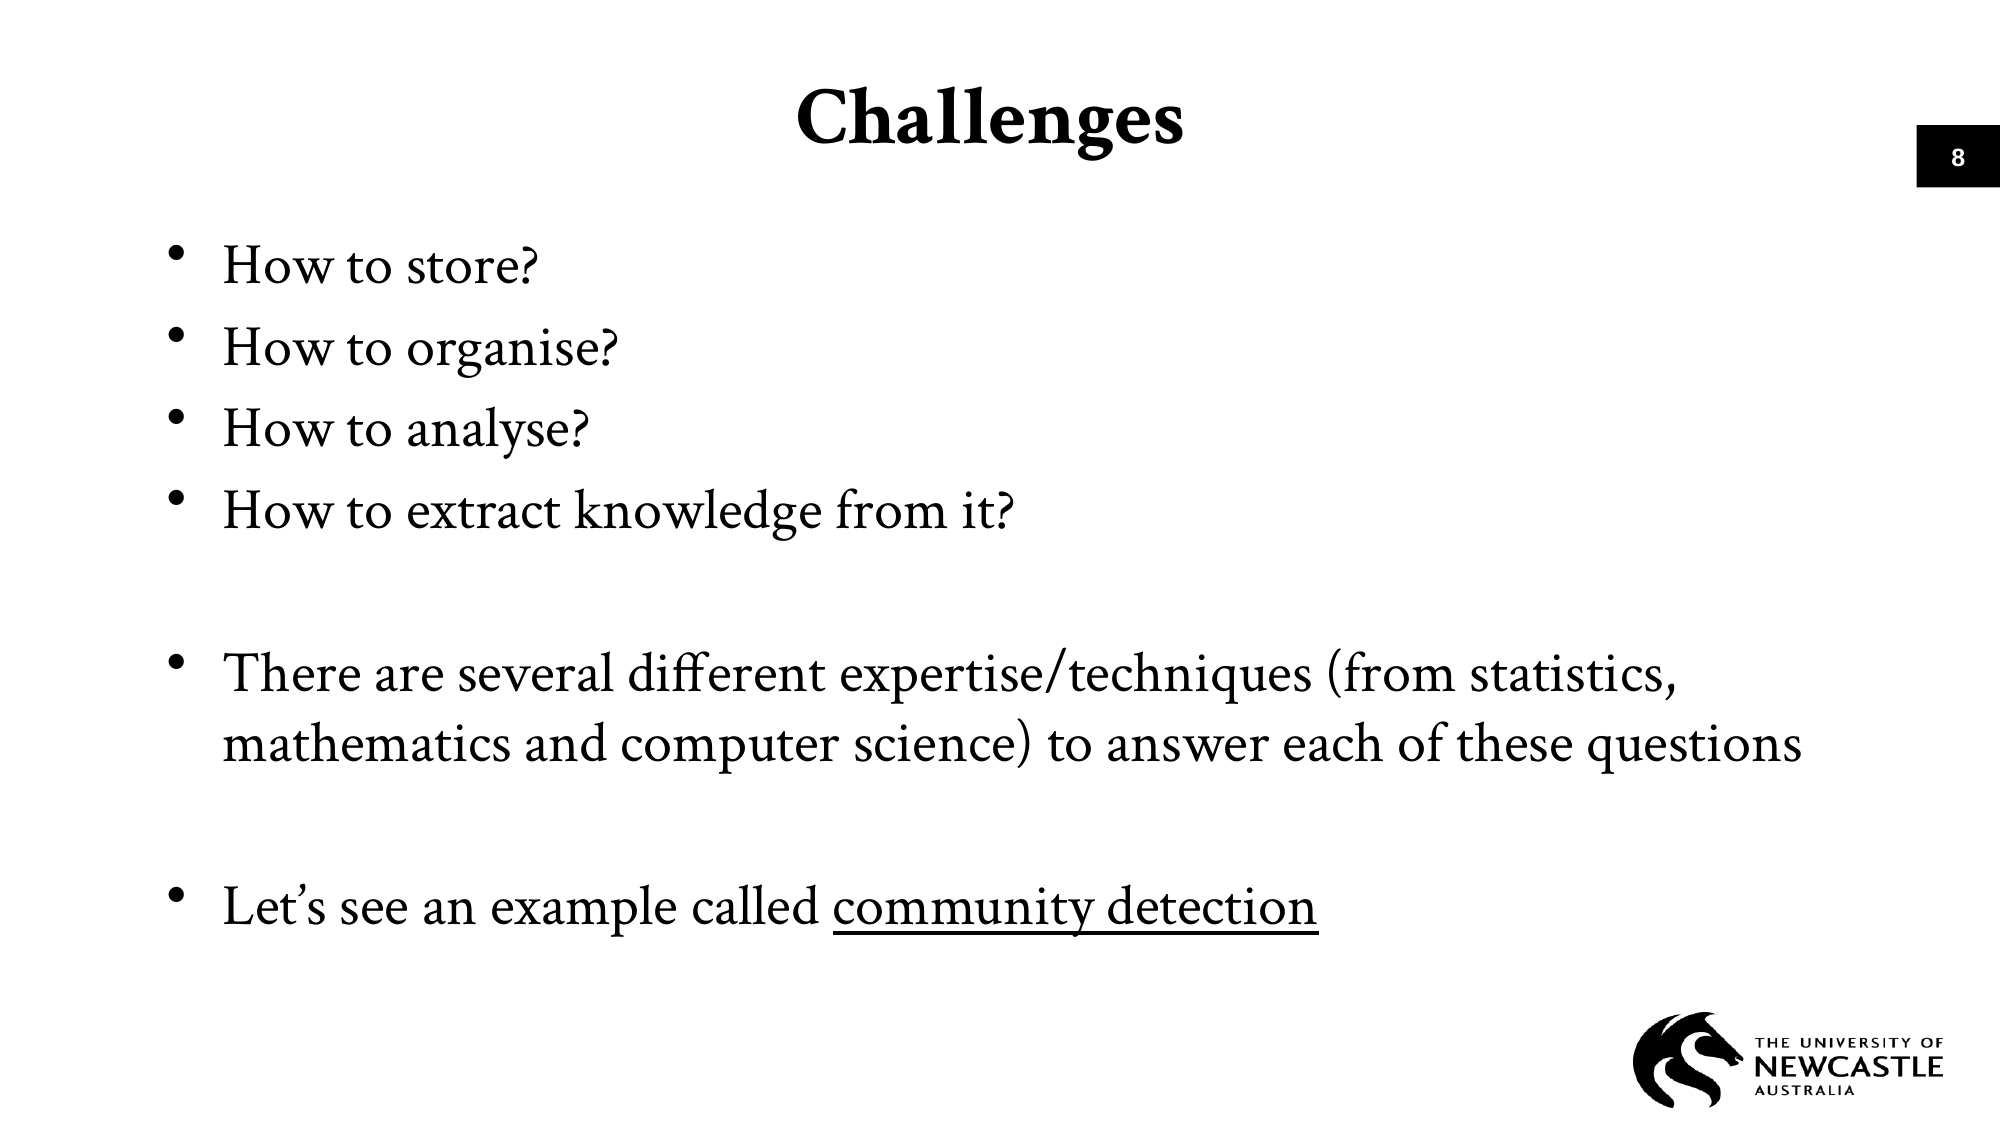

# Challenges
8
How to store?
How to organise?
How to analyse?
How to extract knowledge from it?

There are several different expertise/techniques (from statistics, mathematics and computer science) to answer each of these questions

Let’s see an example called community detection